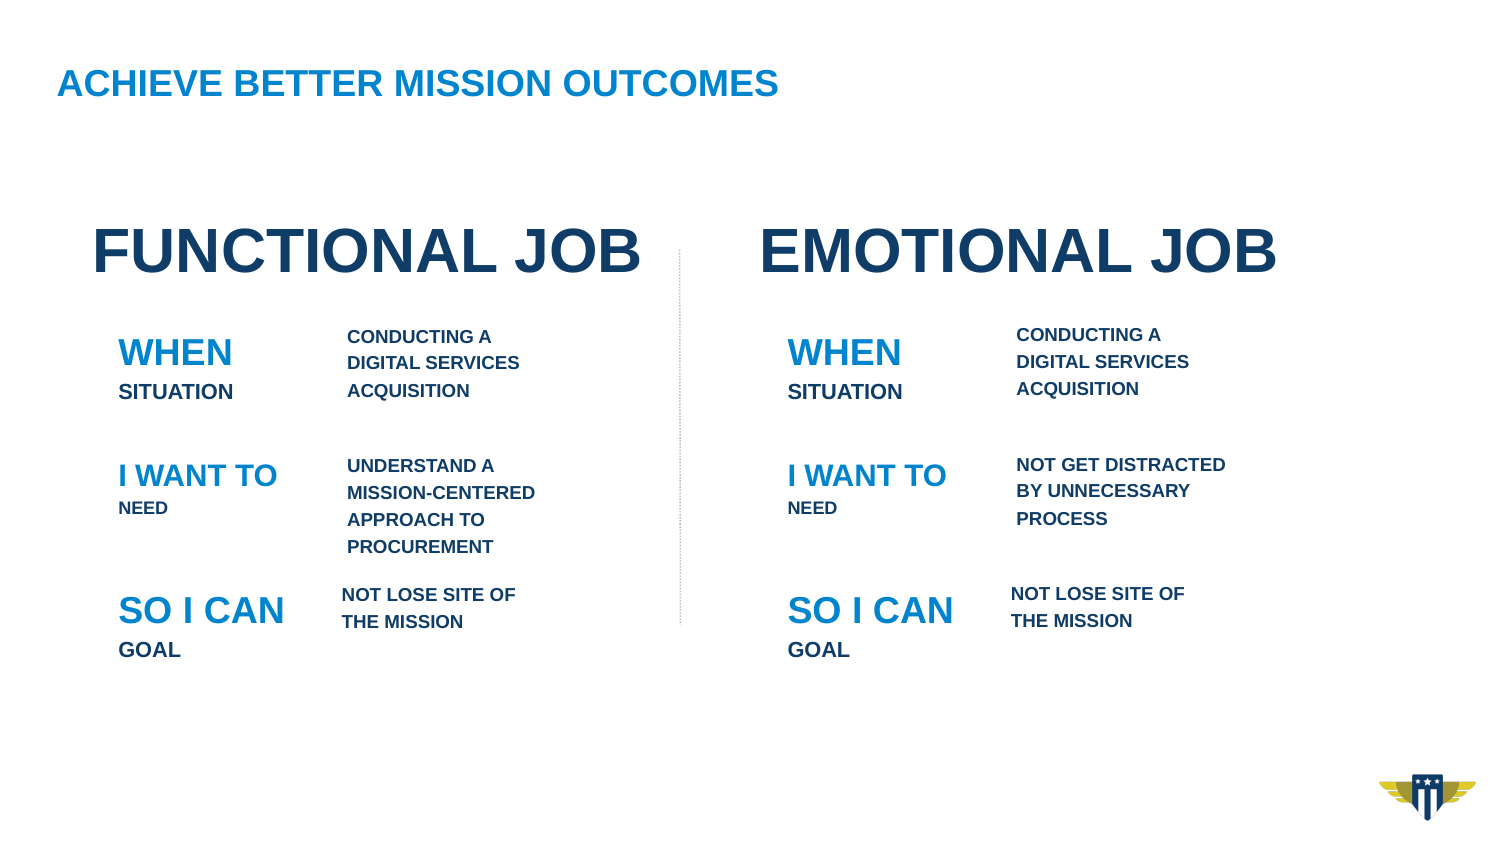

# ACHIEVE BETTER MISSION OUTCOMES
FUNCTIONAL JOB
EMOTIONAL JOB
WHEN
SITUATION

CONDUCTING A DIGITAL SERVICES ACQUISITION

WHEN
SITUATION

CONDUCTING A DIGITAL SERVICES ACQUISITION

I WANT TO
NEED

NOT GET DISTRACTED BY UNNECESSARY PROCESS

I WANT TO
NEED

UNDERSTAND A MISSION-CENTERED APPROACH TO PROCUREMENT

SO I CAN
GOAL

NOT LOSE SITE OF THE MISSION

SO I CAN
GOAL

NOT LOSE SITE OF THE MISSION